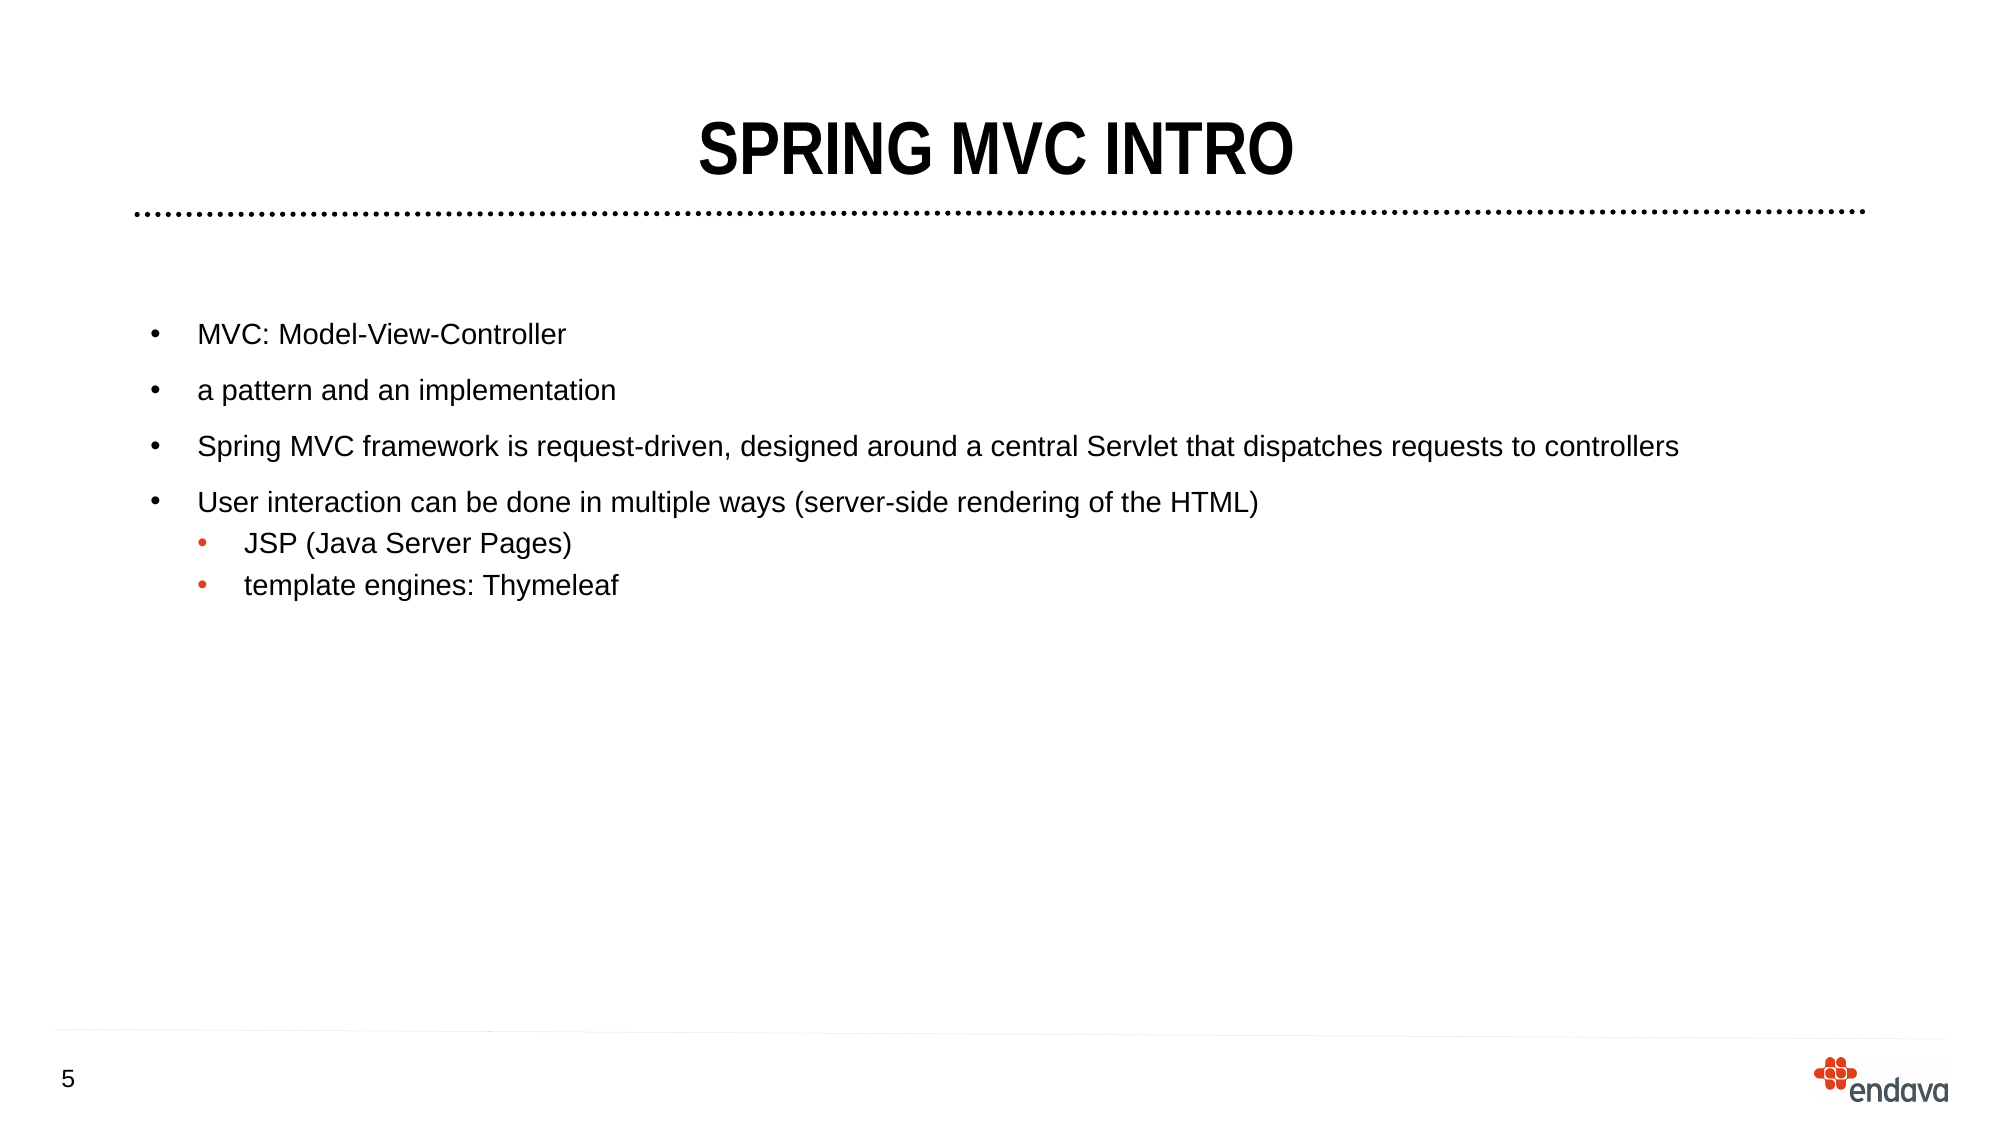

# Spring mvc intro

MVC: Model-View-Controller
a pattern and an implementation
Spring MVC framework is request-driven, designed around a central Servlet that dispatches requests to controllers
User interaction can be done in multiple ways (server-side rendering of the HTML)
JSP (Java Server Pages)
template engines: Thymeleaf